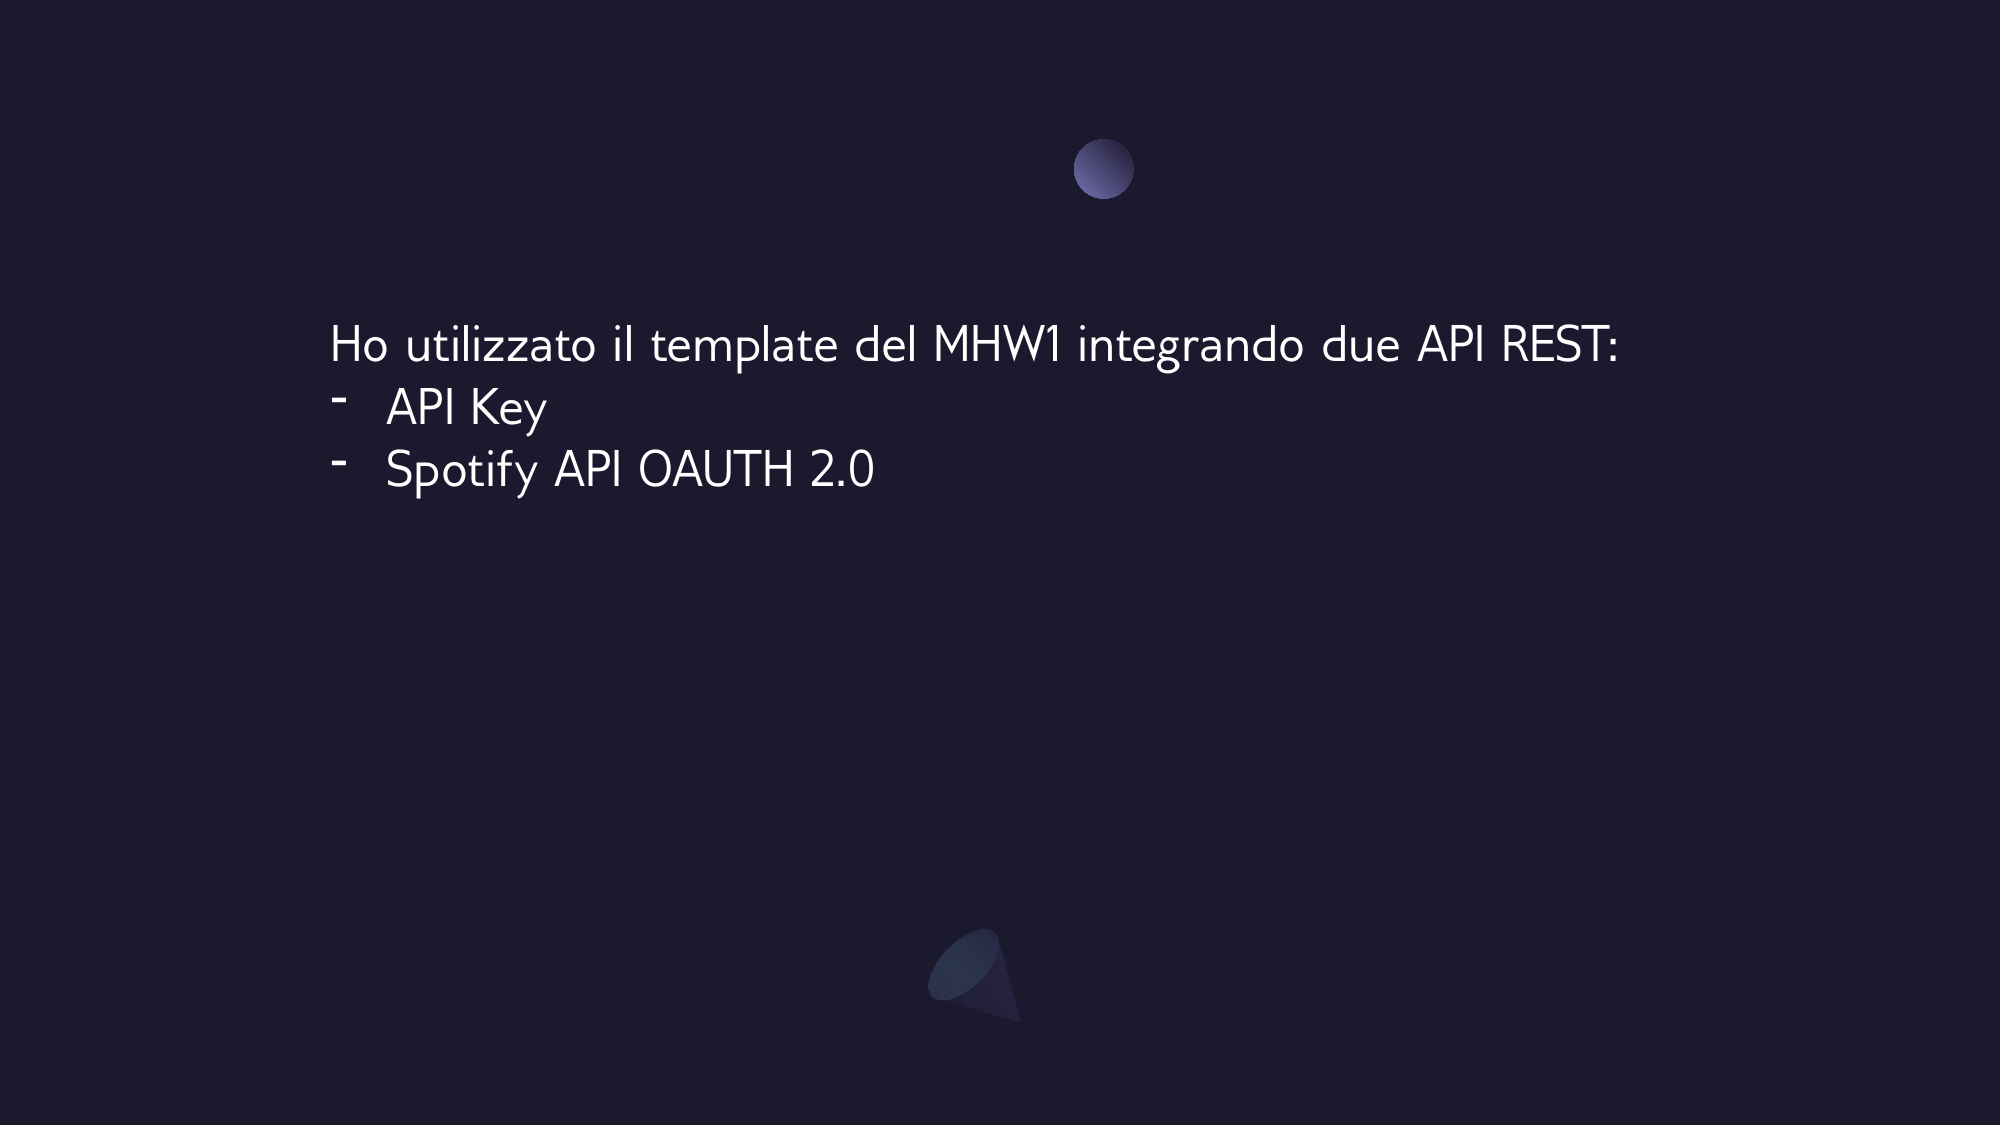

Ho utilizzato il template del MHW1 integrando due API REST:
API Key
Spotify API OAUTH 2.0